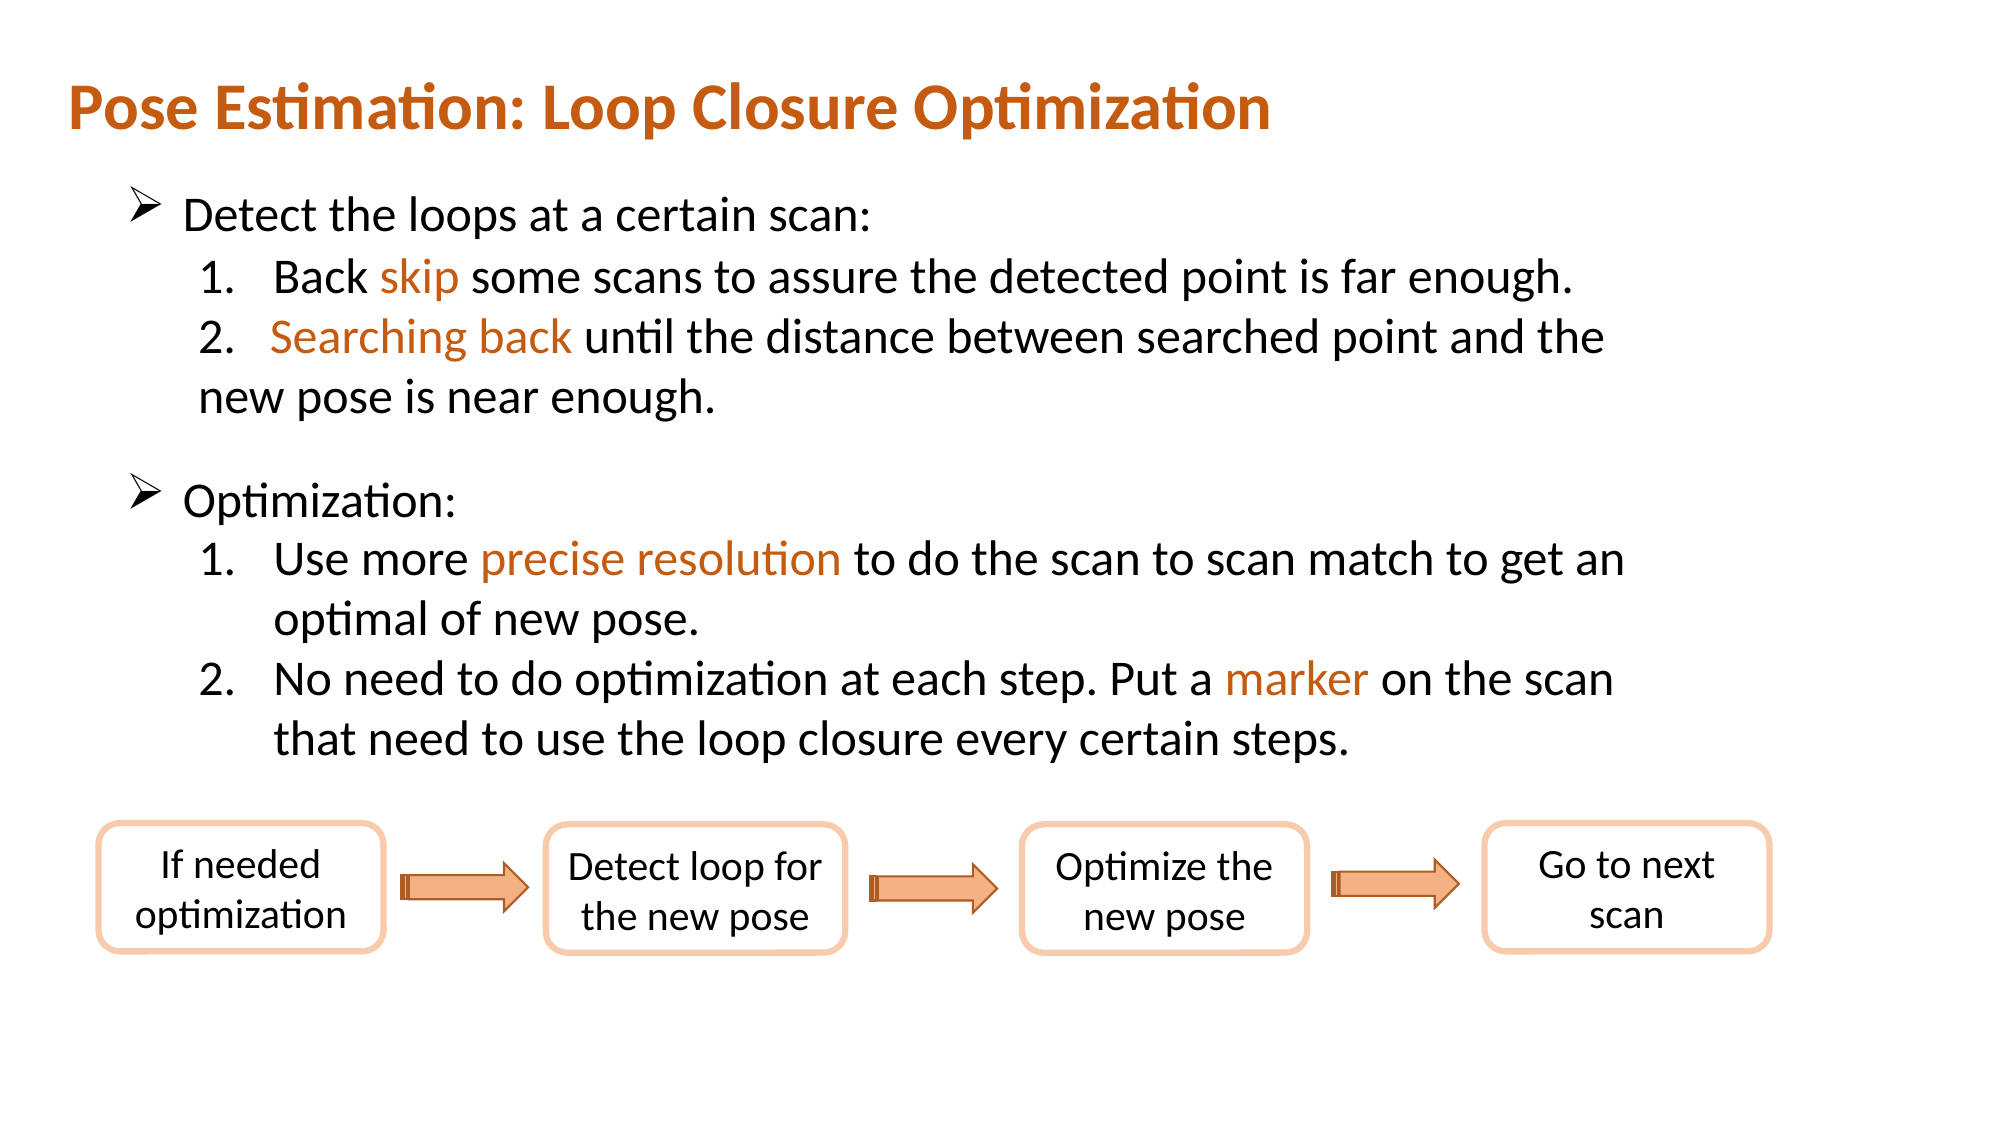

Pose Estimation: Loop Closure Optimization
Detect the loops at a certain scan:
Back skip some scans to assure the detected point is far enough.
2.   Searching back until the distance between searched point and the new pose is near enough.
Optimization:
Use more precise resolution to do the scan to scan match to get an optimal of new pose.
No need to do optimization at each step. Put a marker on the scan that need to use the loop closure every certain steps.
Go to next scan
If needed optimization
Detect loop for the new pose
Optimize the new pose